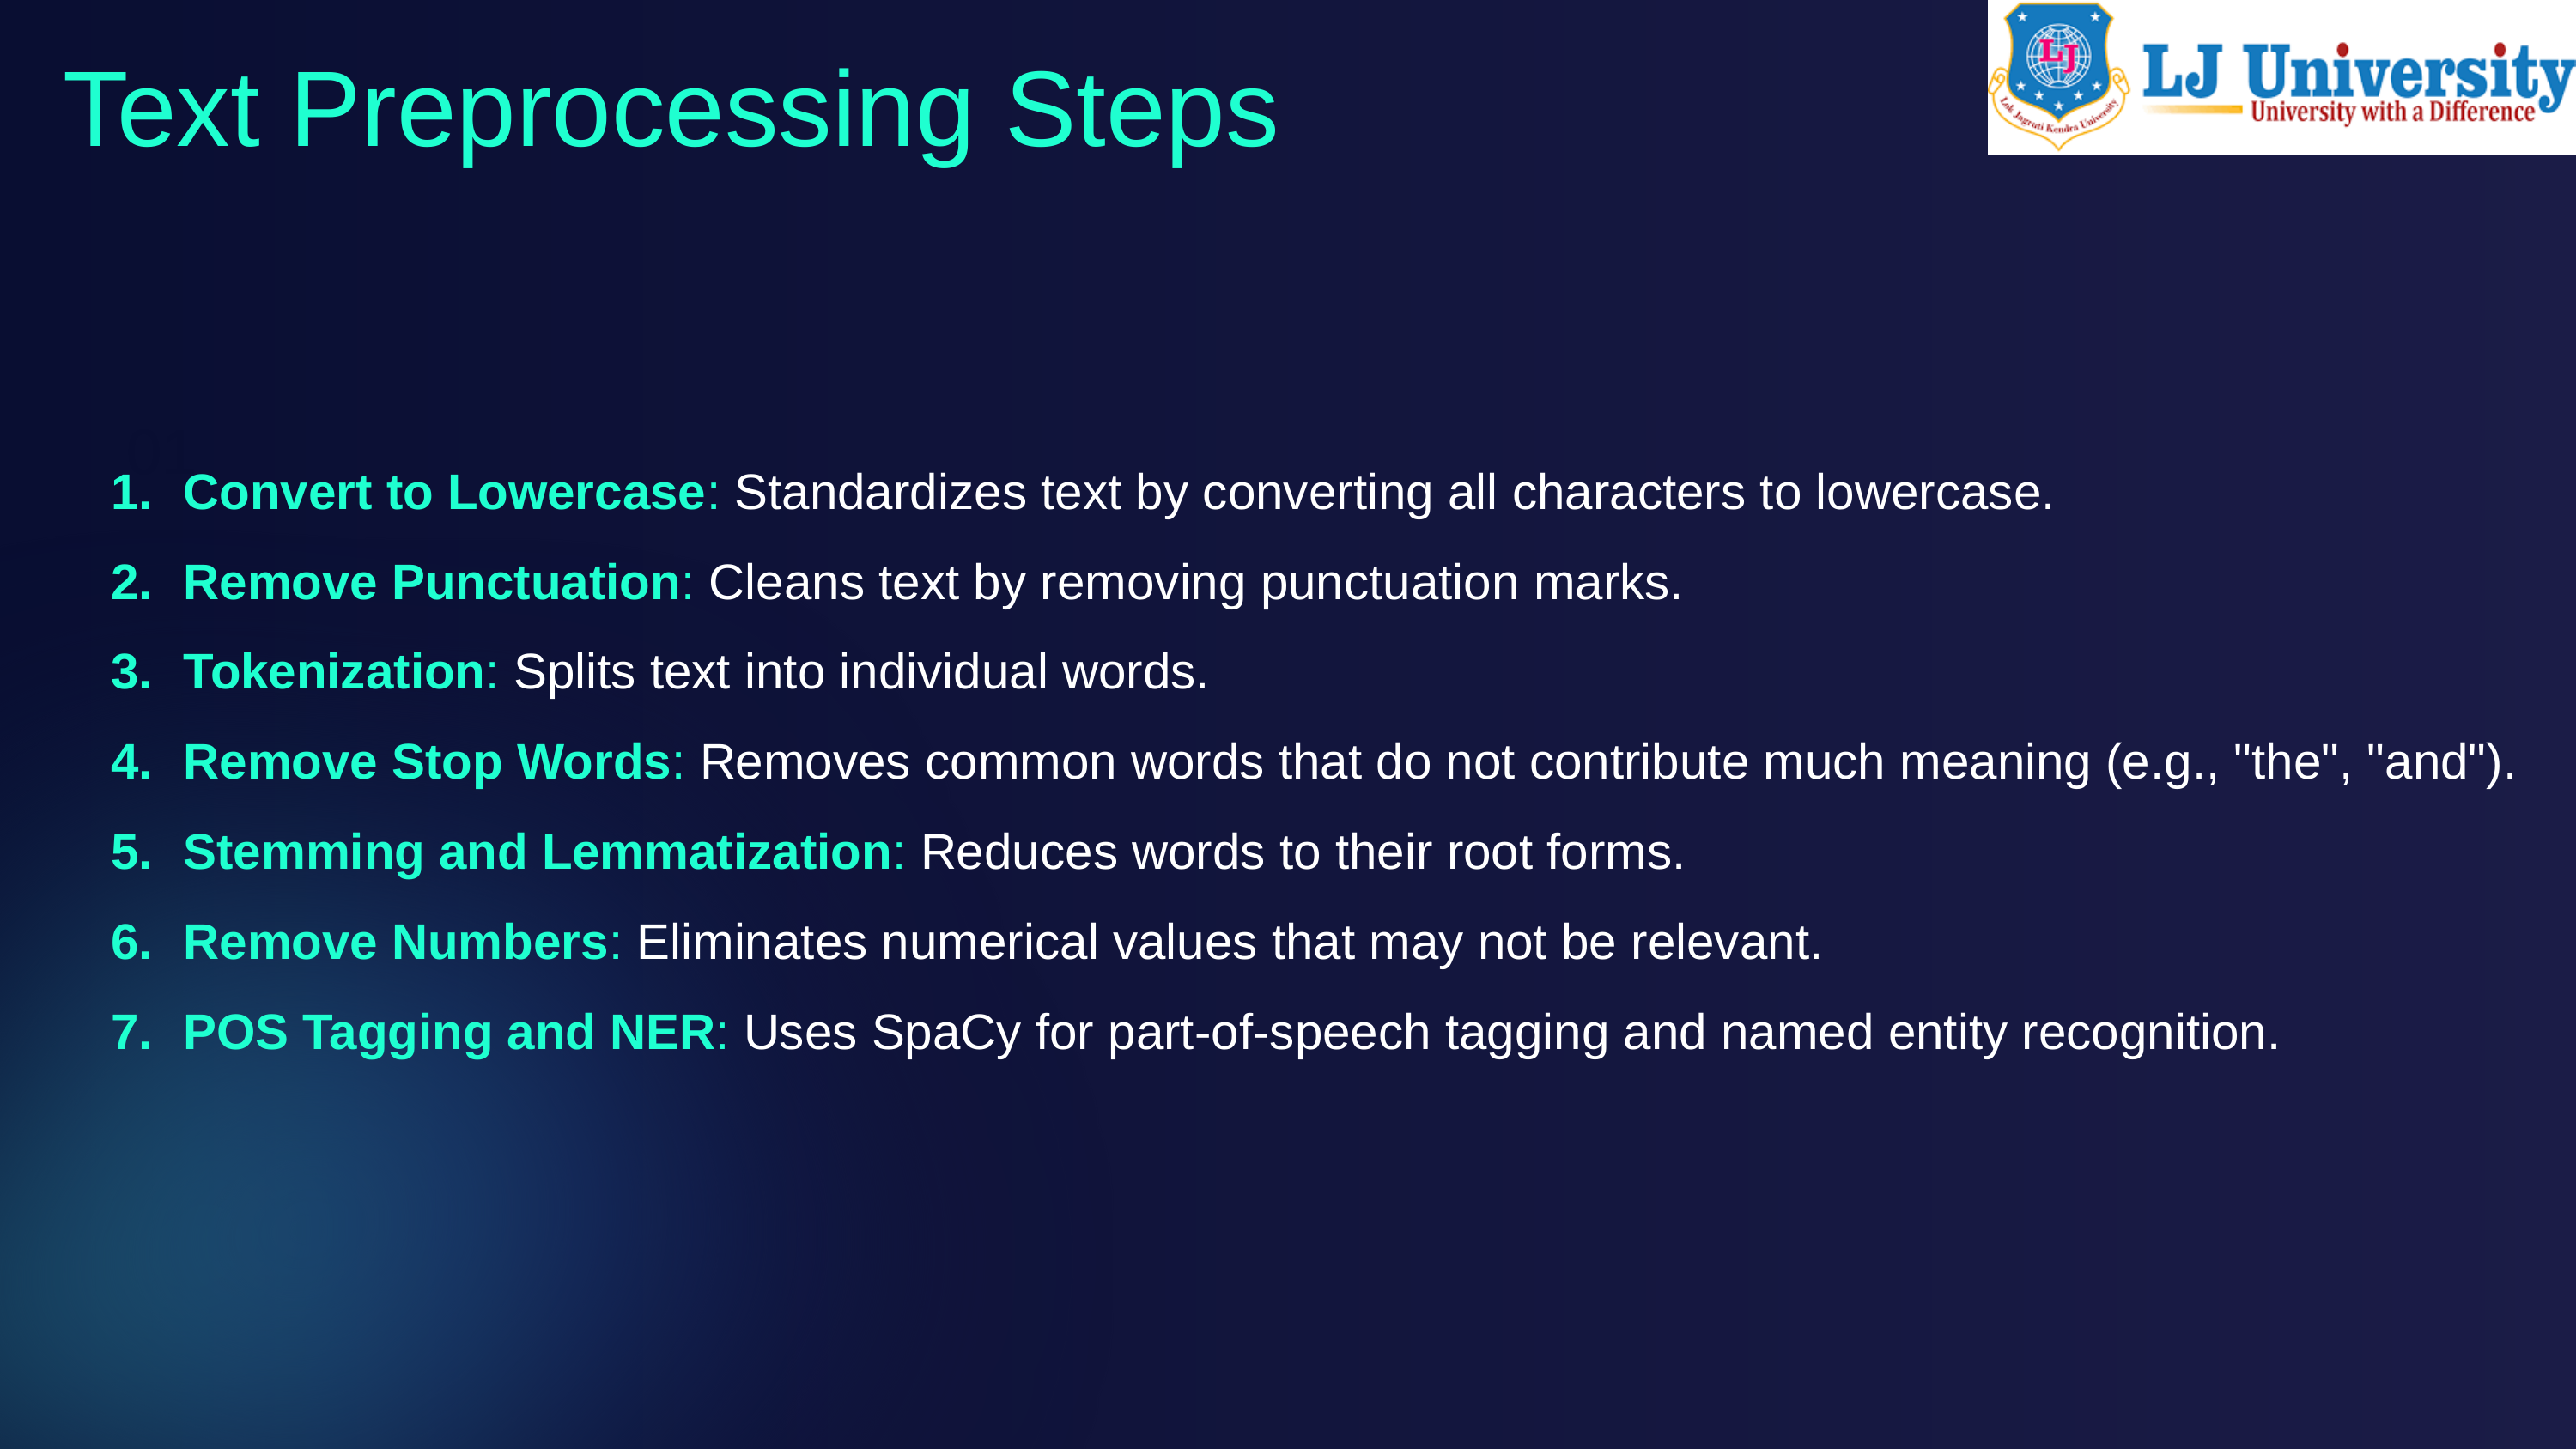

Text Preprocessing Steps
01
Convert to Lowercase: Standardizes text by converting all characters to lowercase.
Remove Punctuation: Cleans text by removing punctuation marks.
Tokenization: Splits text into individual words.
Remove Stop Words: Removes common words that do not contribute much meaning (e.g., "the", "and").
Stemming and Lemmatization: Reduces words to their root forms.
Remove Numbers: Eliminates numerical values that may not be relevant.
POS Tagging and NER: Uses SpaCy for part-of-speech tagging and named entity recognition.